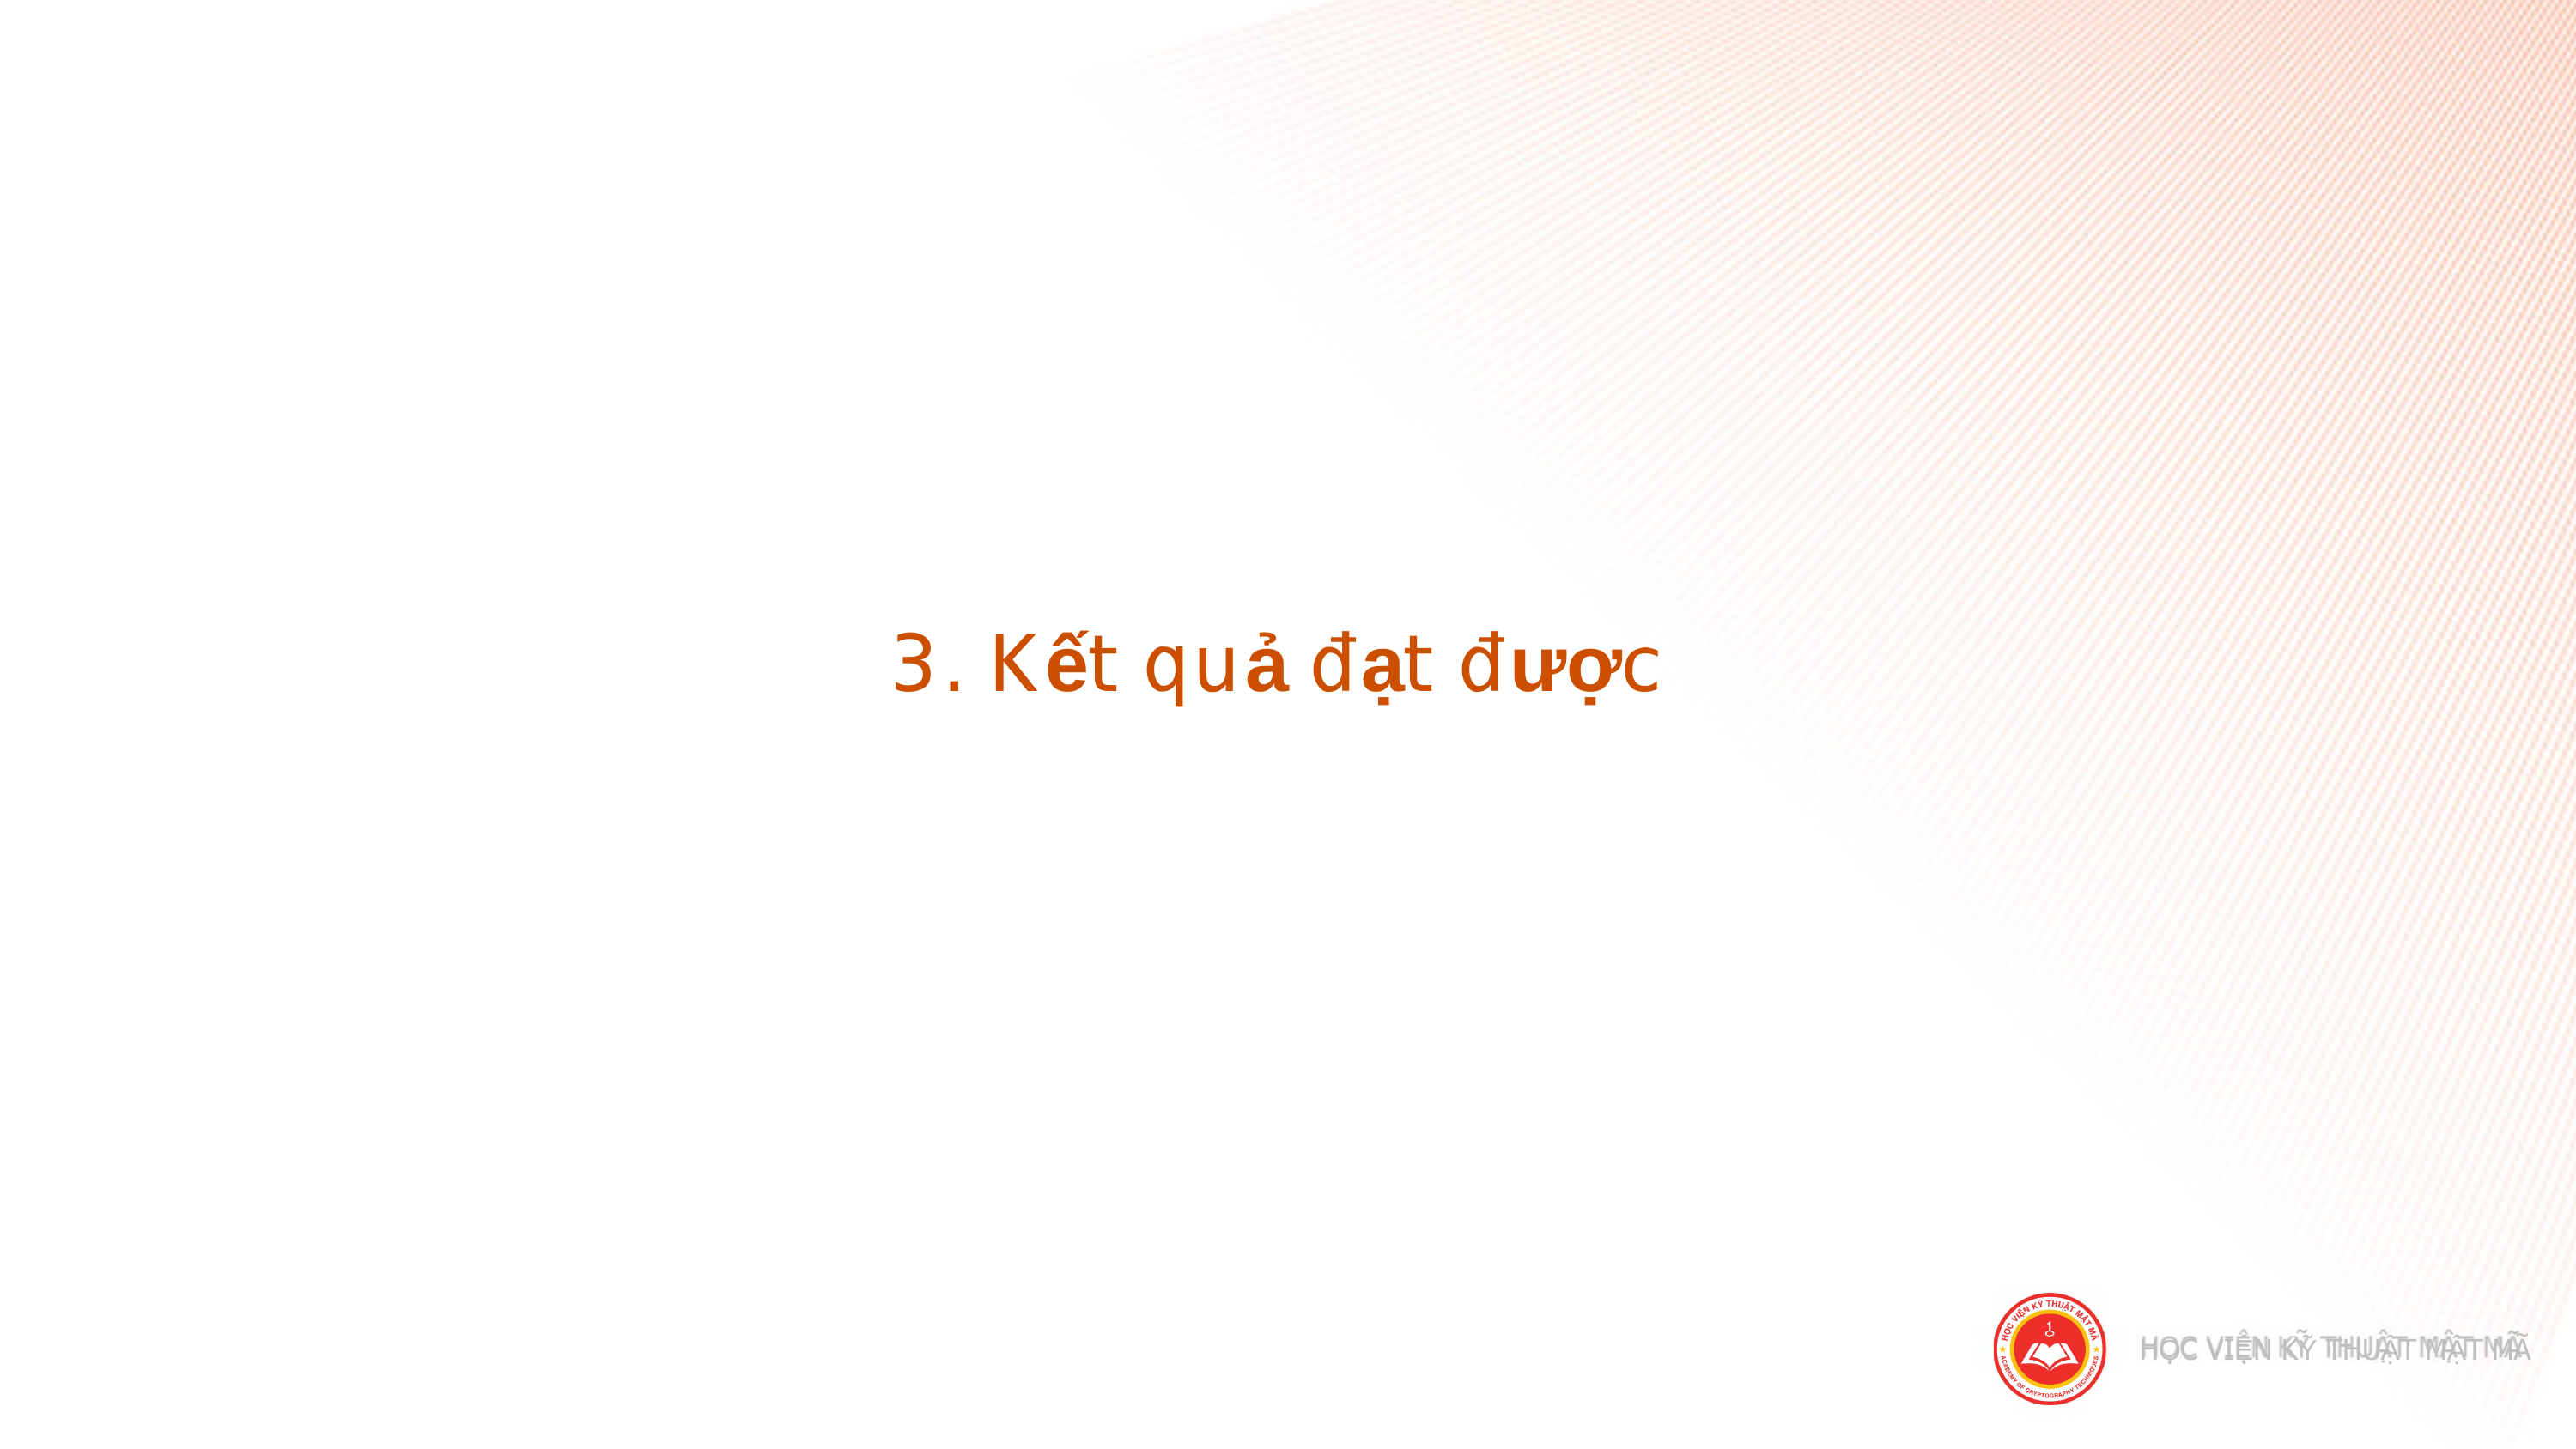

3. Kết quả đạt được

HỌC VIỆN KỸ THUẬT MẬT MÃ